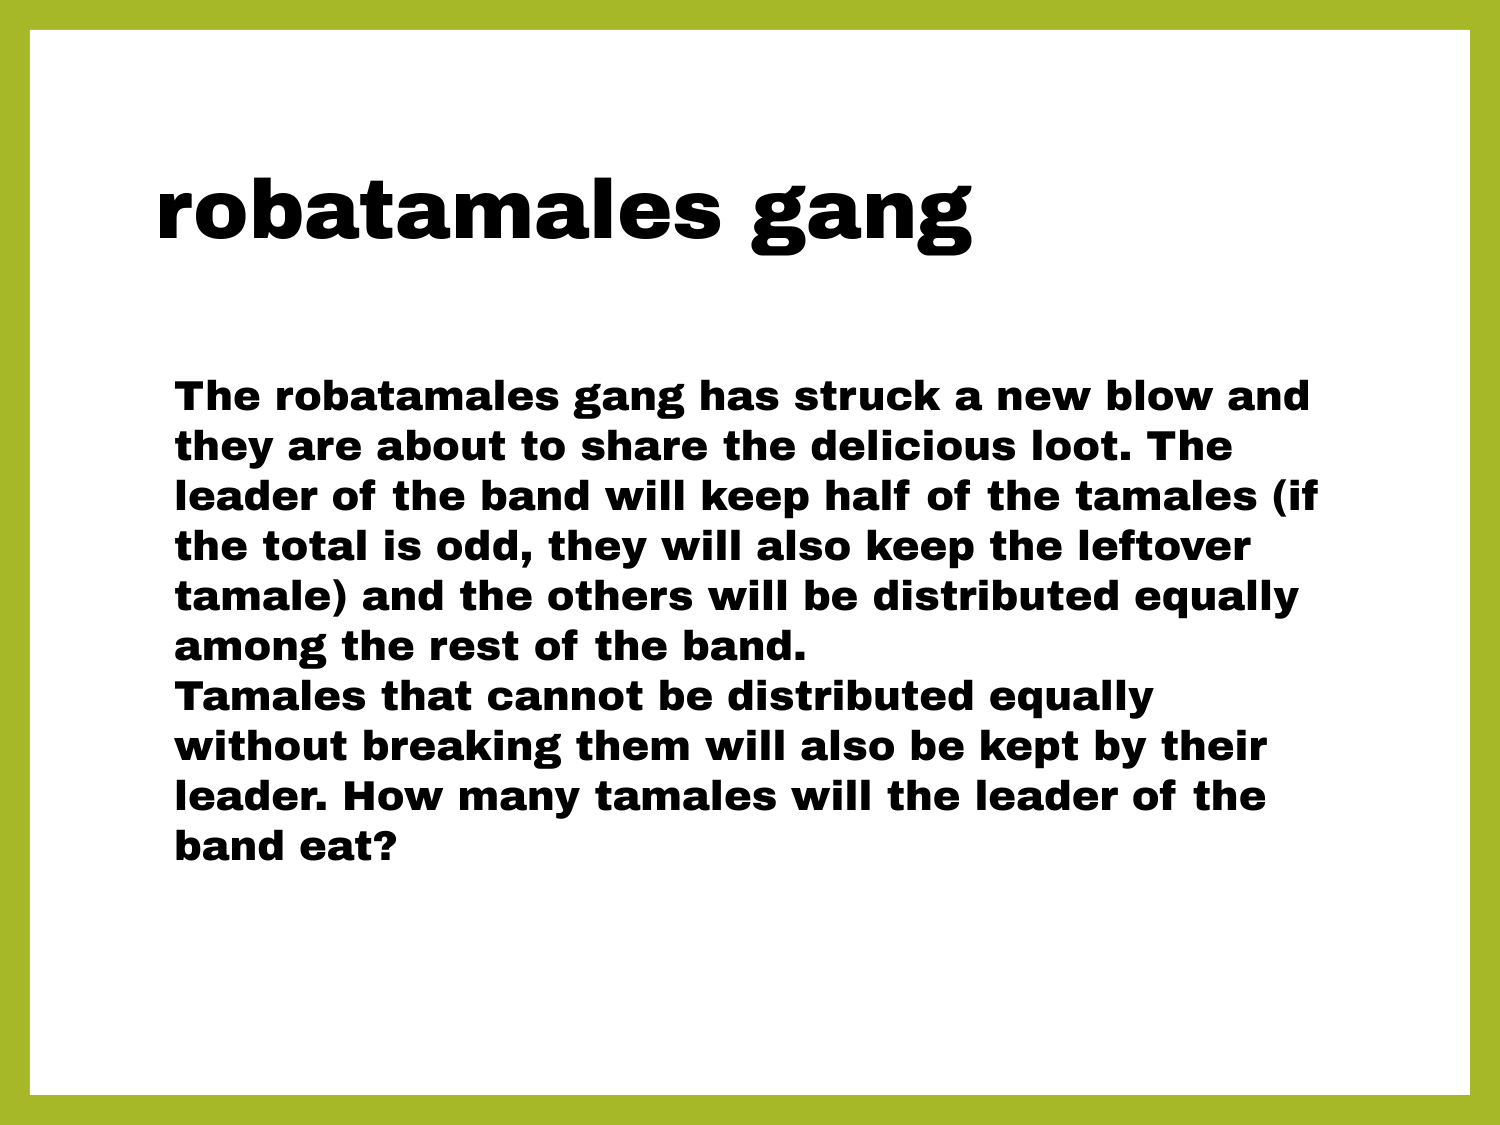

# robatamales gang
The robatamales gang has struck a new blow and they are about to share the delicious loot. The leader of the band will keep half of the tamales (if the total is odd, they will also keep the leftover tamale) and the others will be distributed equally among the rest of the band.
Tamales that cannot be distributed equally without breaking them will also be kept by their leader. How many tamales will the leader of the band eat?